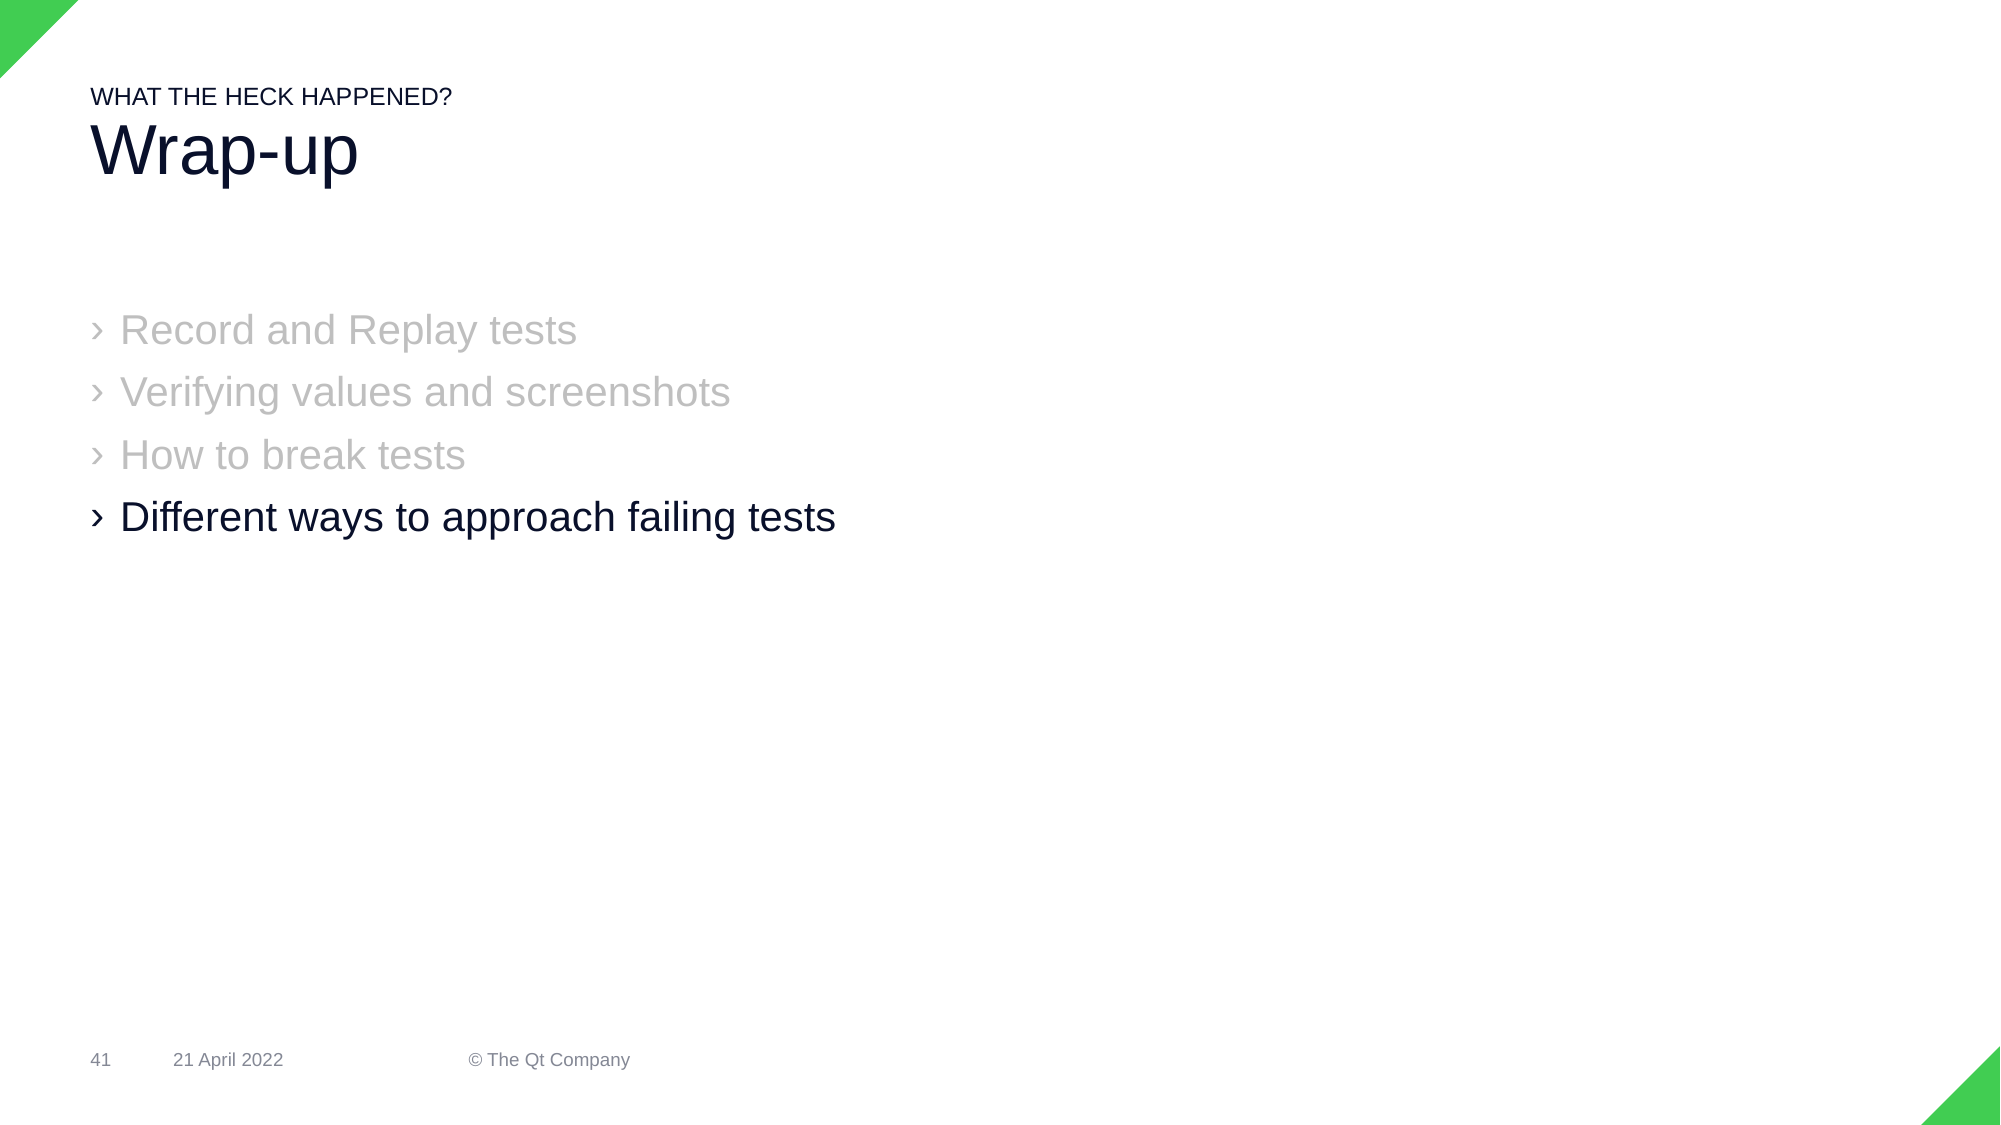

What the heck happened?
# Wrap-up
Record and Replay tests
Verifying values and screenshots
How to break tests
Different ways to approach failing tests

41
21 April 2022
© The Qt Company